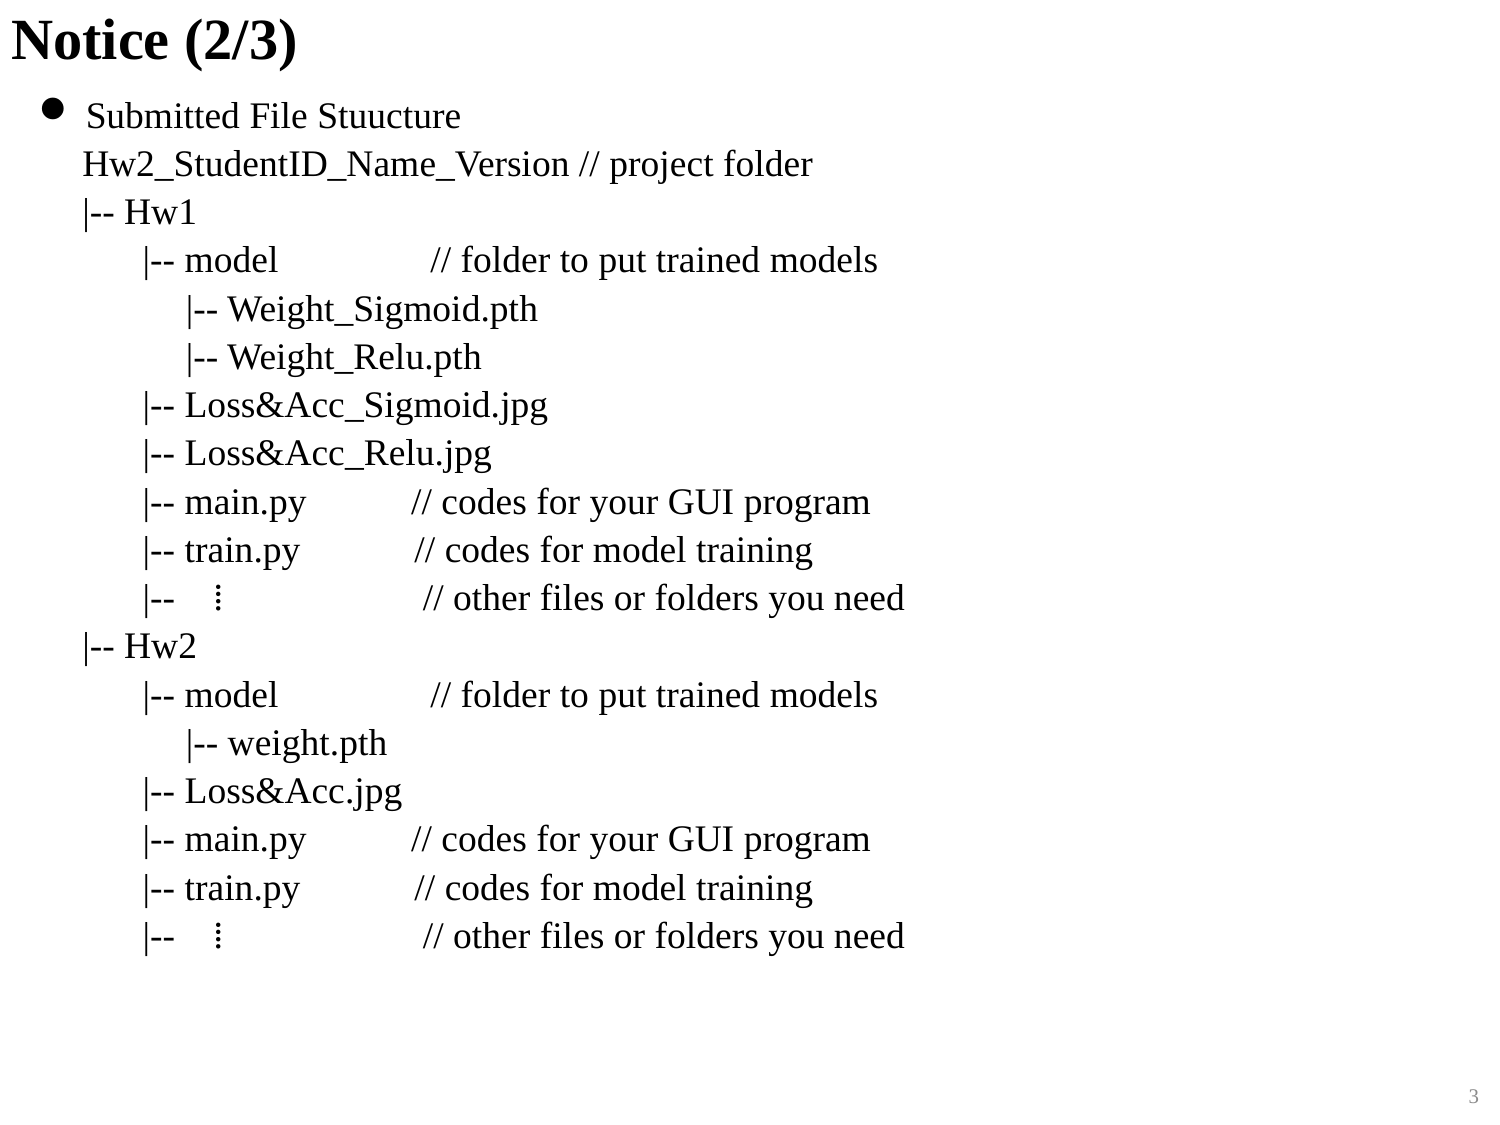

# Notice (2/3)
Submitted File Stuucture
Hw2_StudentID_Name_Version // project folder
|-- Hw1
|-- model                // folder to put trained models
|-- Weight_Sigmoid.pth
|-- Weight_Relu.pth
|-- Loss&Acc_Sigmoid.jpg
|-- Loss&Acc_Relu.jpg
|-- main.py           // codes for your GUI program
|-- train.py            // codes for model training
|--    ⁞                     // other files or folders you need
|-- Hw2
|-- model                // folder to put trained models
|-- weight.pth
|-- Loss&Acc.jpg
|-- main.py           // codes for your GUI program
|-- train.py            // codes for model training
|--    ⁞                     // other files or folders you need
3